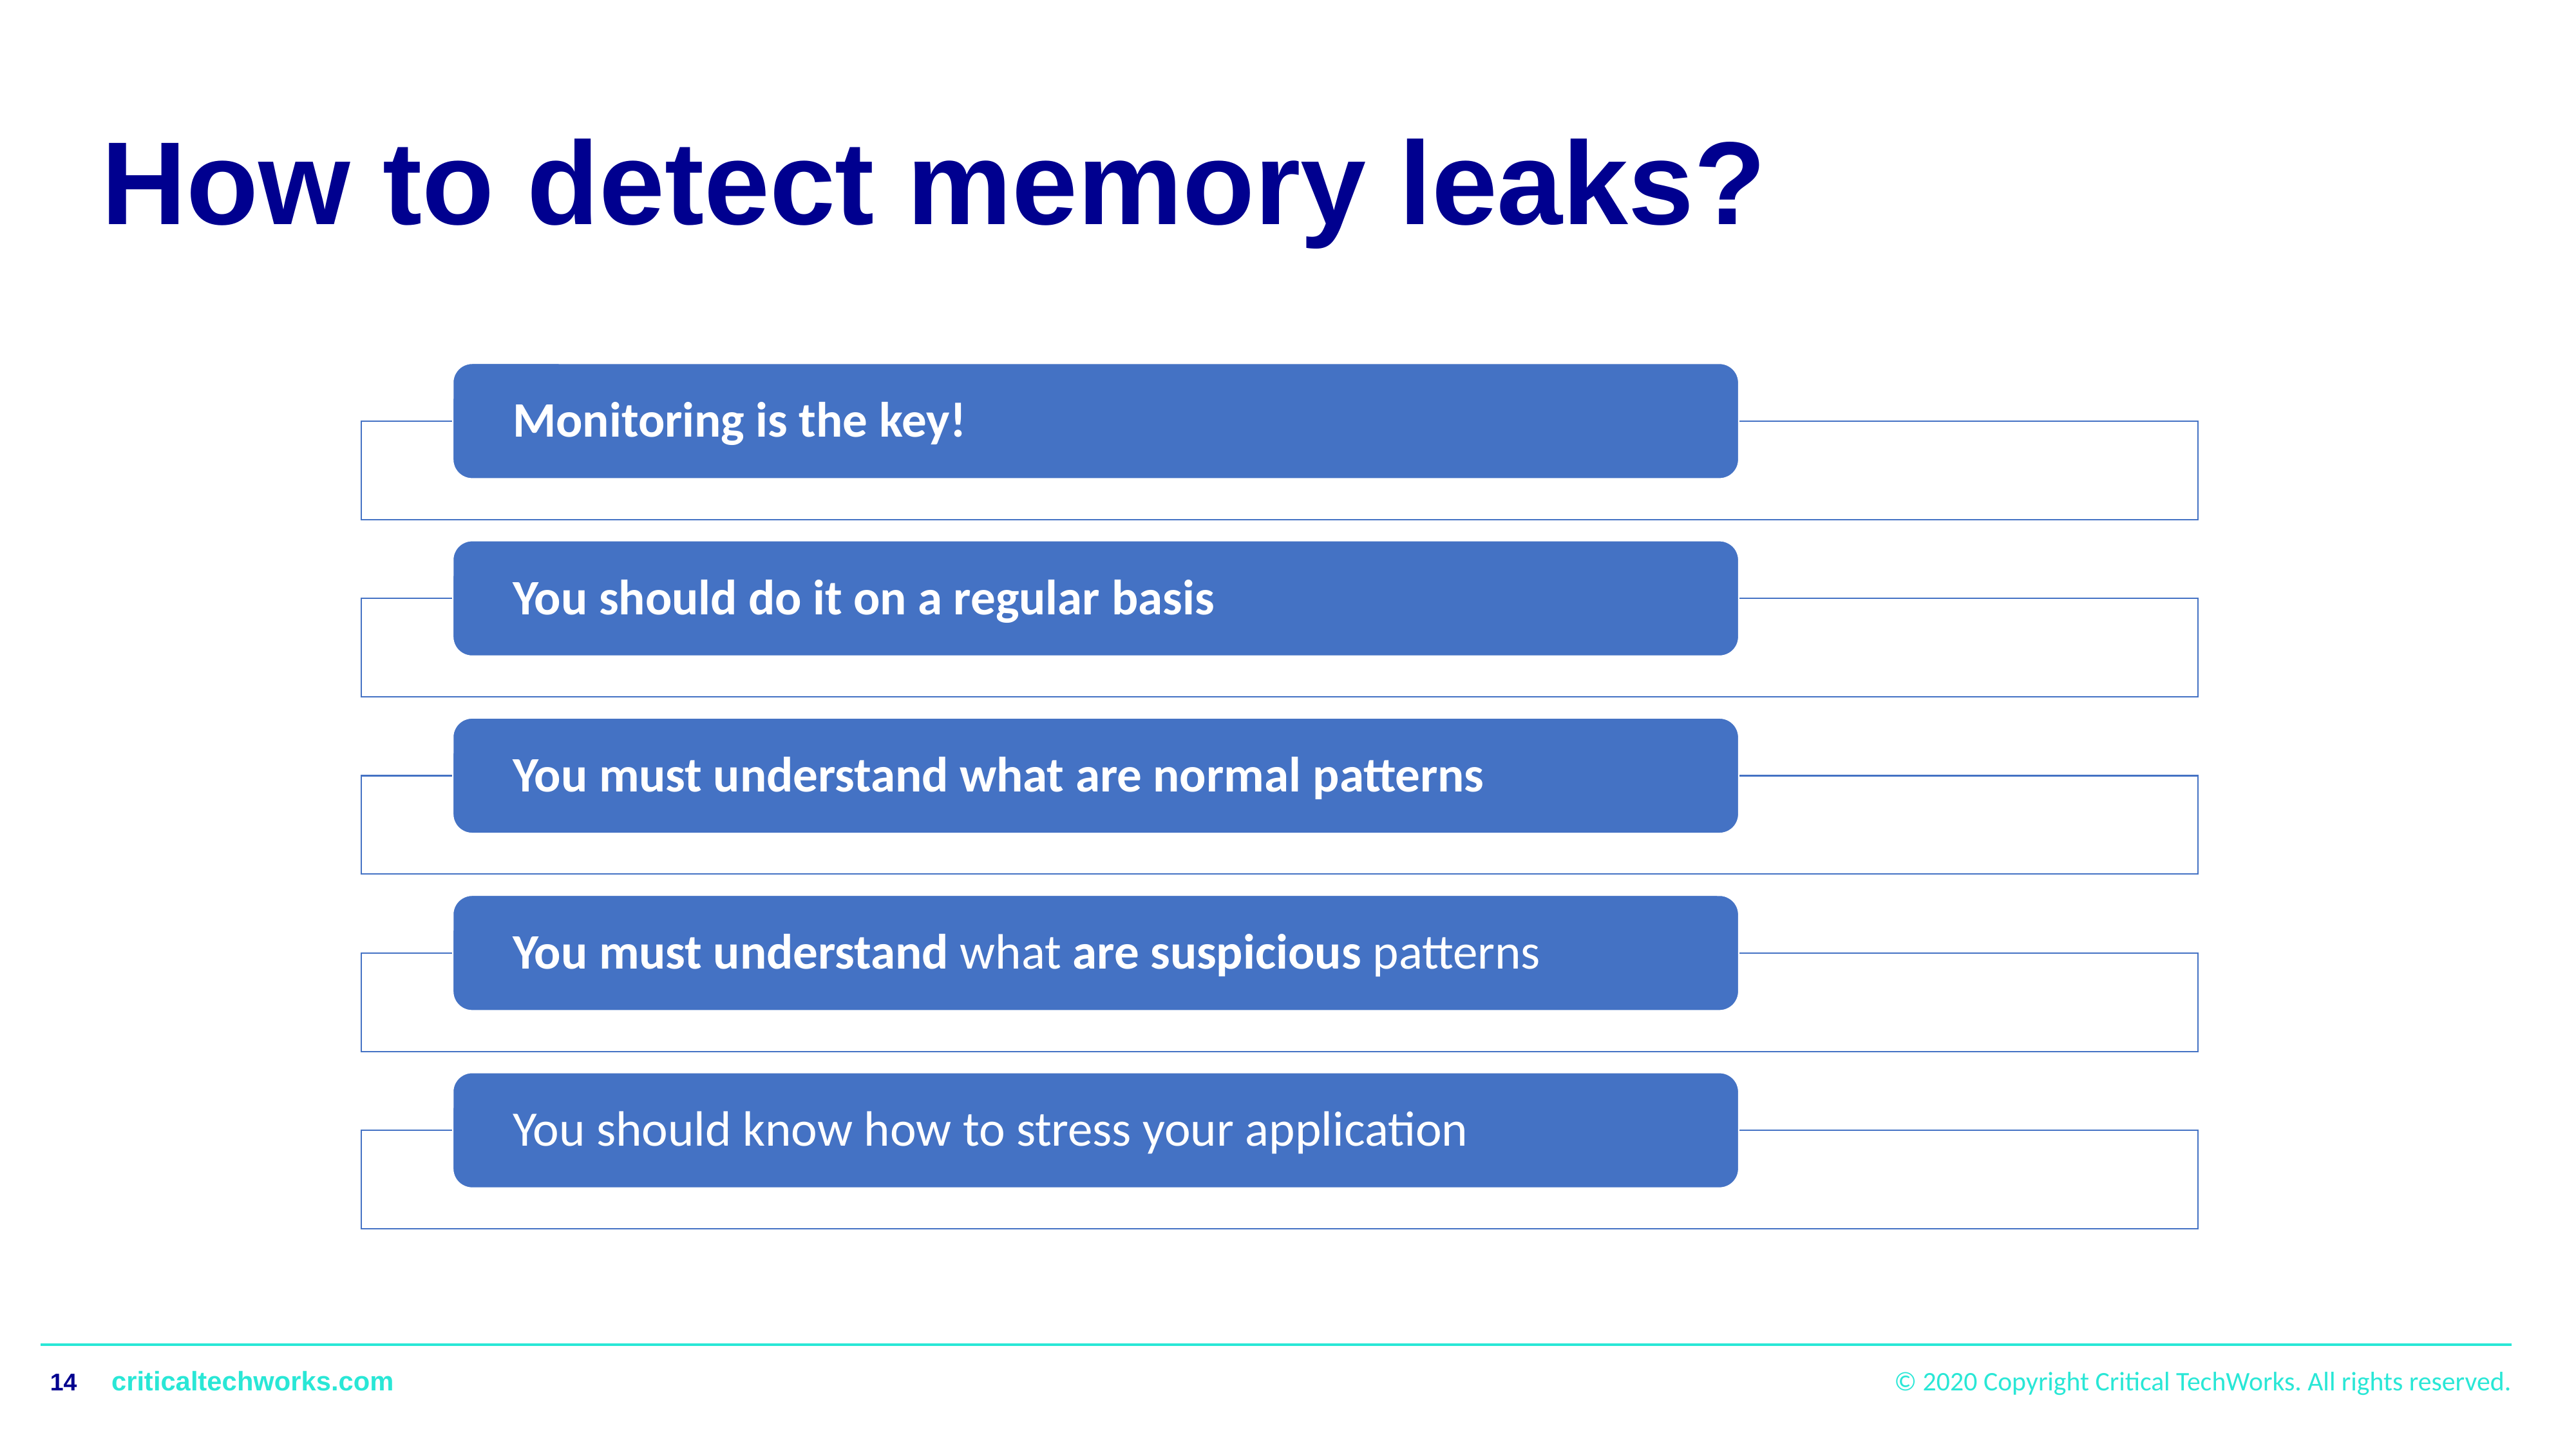

# How to detect memory leaks?

Monitoring is the key!
You should do it on a regular basis
You must understand what are normal patterns
You must understand what are suspicious patterns
You should know how to stress your application